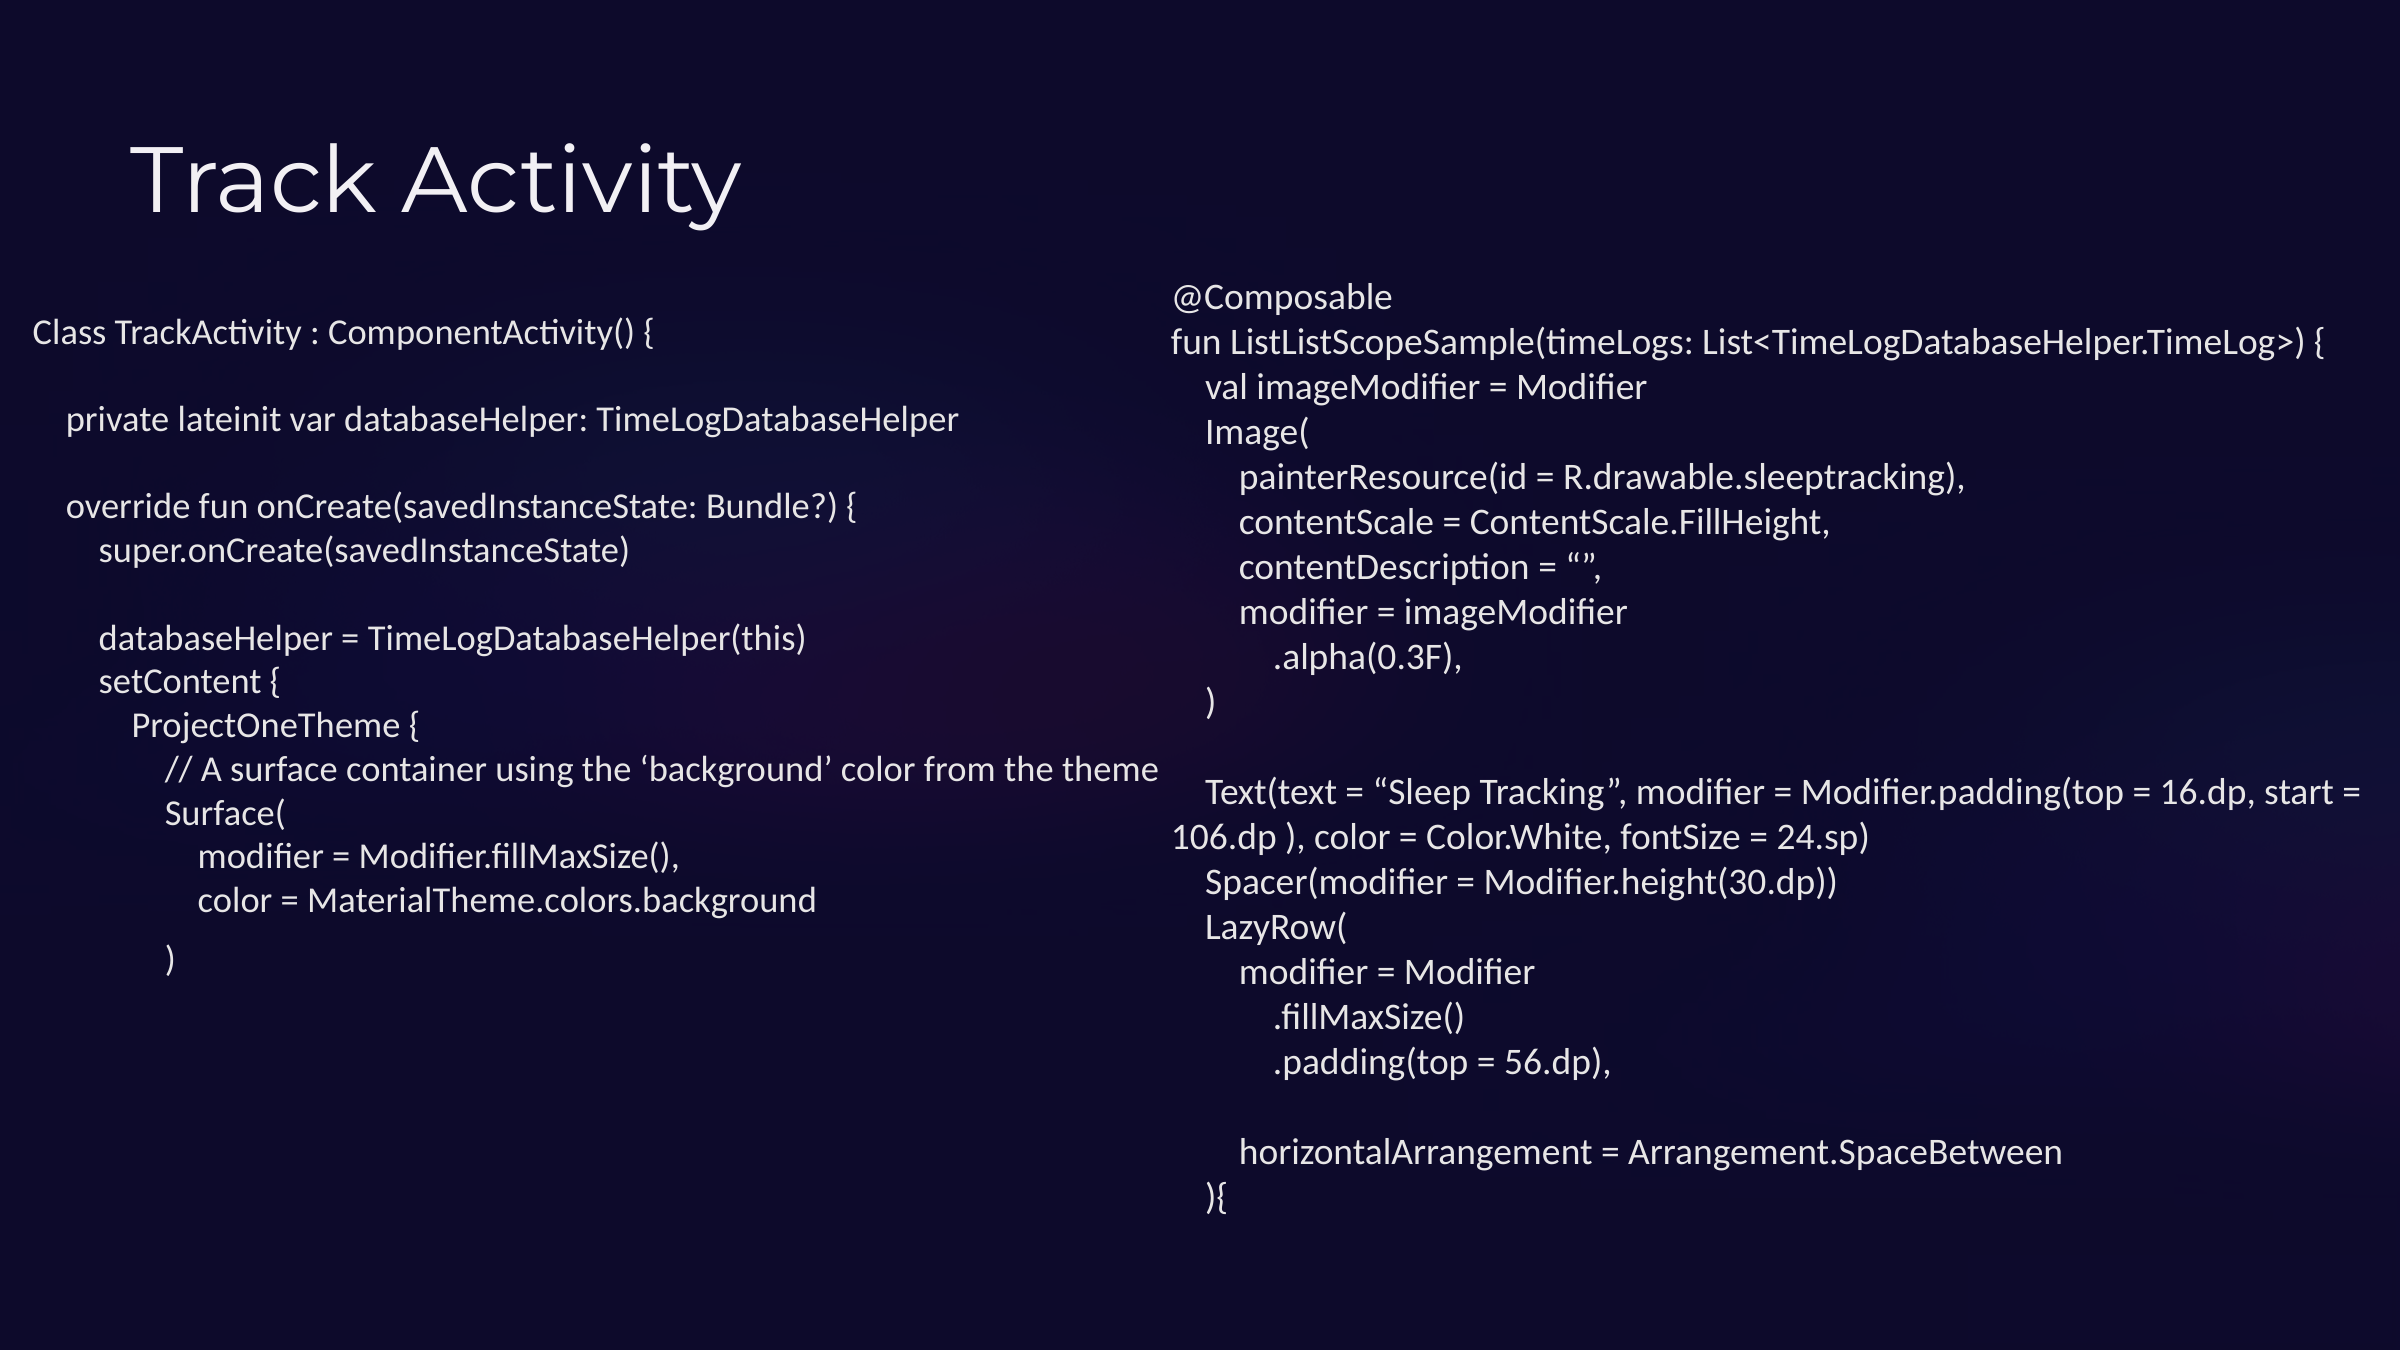

Track Activity
@Composable
fun ListListScopeSample(timeLogs: List<TimeLogDatabaseHelper.TimeLog>) {
    val imageModifier = Modifier
    Image(
        painterResource(id = R.drawable.sleeptracking),
        contentScale = ContentScale.FillHeight,
        contentDescription = “”,
        modifier = imageModifier
            .alpha(0.3F),
    )

    Text(text = “Sleep Tracking”, modifier = Modifier.padding(top = 16.dp, start = 106.dp ), color = Color.White, fontSize = 24.sp)
    Spacer(modifier = Modifier.height(30.dp))
    LazyRow(
        modifier = Modifier
            .fillMaxSize()
            .padding(top = 56.dp),

        horizontalArrangement = Arrangement.SpaceBetween
    ){
Class TrackActivity : ComponentActivity() {

    private lateinit var databaseHelper: TimeLogDatabaseHelper

    override fun onCreate(savedInstanceState: Bundle?) {
        super.onCreate(savedInstanceState)

        databaseHelper = TimeLogDatabaseHelper(this)
        setContent {
            ProjectOneTheme {
                // A surface container using the ‘background’ color from the theme
                Surface(
                    modifier = Modifier.fillMaxSize(),
                    color = MaterialTheme.colors.background
                )